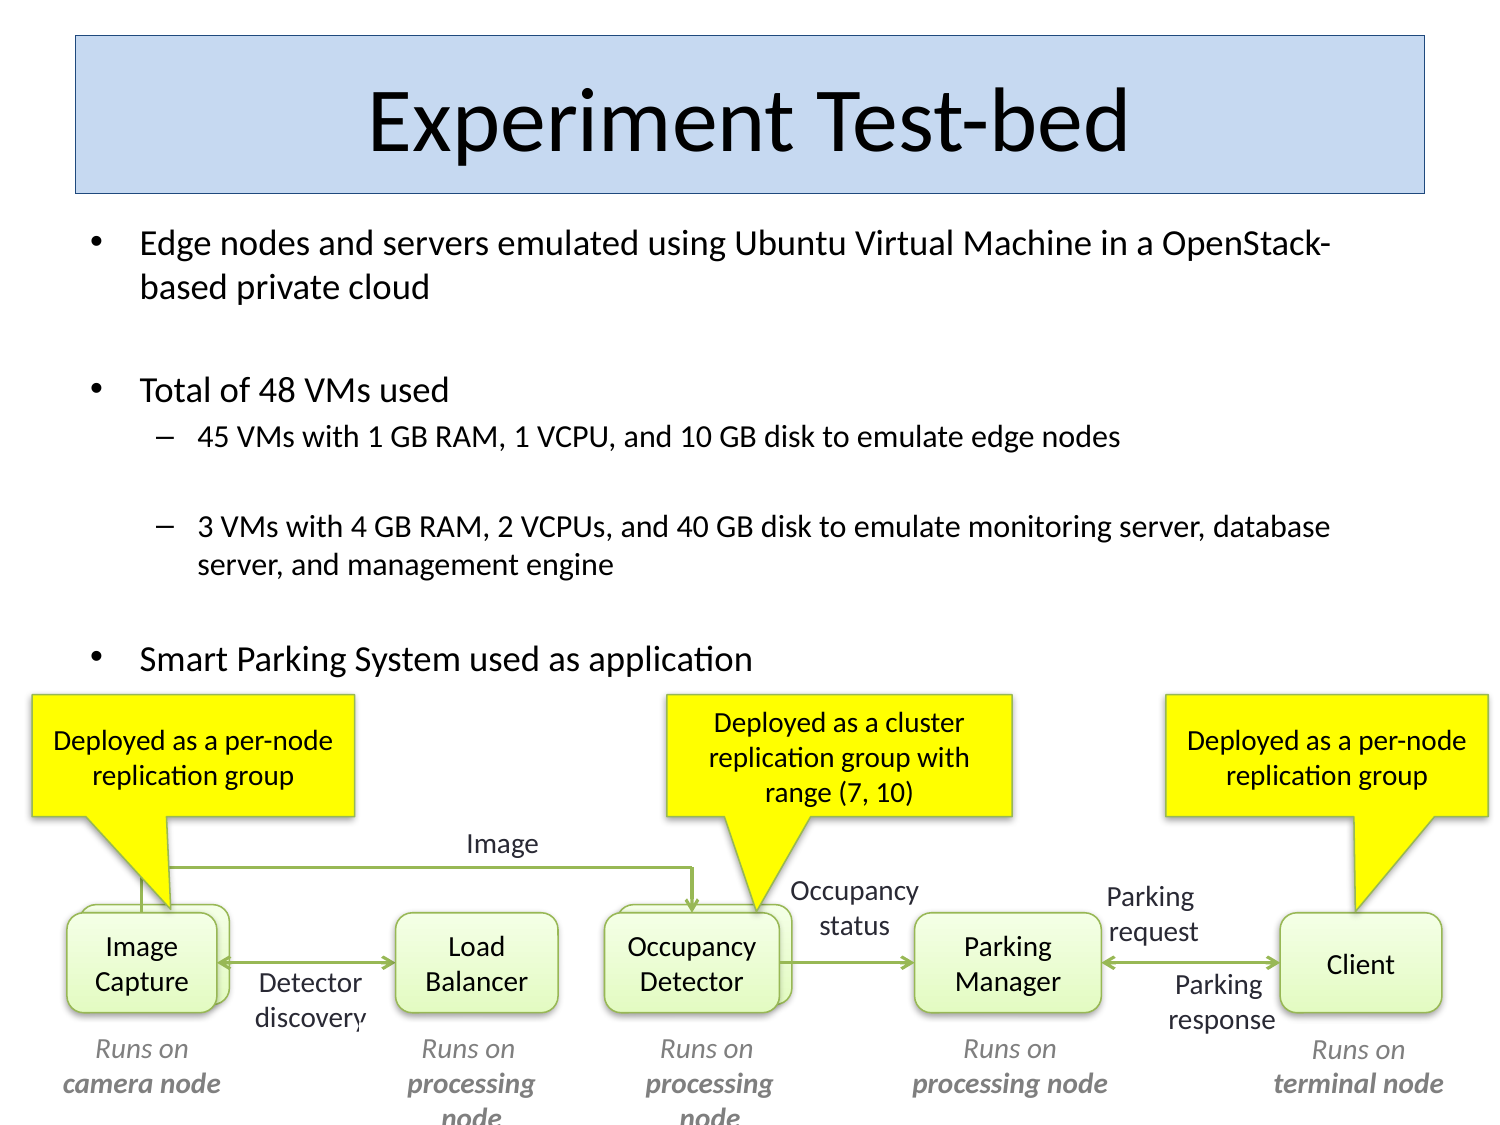

# Experiment Test-bed
Edge nodes and servers emulated using Ubuntu Virtual Machine in a OpenStack-based private cloud

Total of 48 VMs used
45 VMs with 1 GB RAM, 1 VCPU, and 10 GB disk to emulate edge nodes

3 VMs with 4 GB RAM, 2 VCPUs, and 40 GB disk to emulate monitoring server, database server, and management engine

Smart Parking System used as application
Deployed as a per-node replication group
Deployed as a cluster replication group with range (7, 10)
Deployed as a per-node replication group
Image
Occupancy
status
Parking
request

Image
Capture
Load
Balancer
Occupancy
Detector
Parking
Manager
Client
Detector
discovery
Parking
response
Runs on camera node
Runs on
processing node
Runs on
processing node
Runs on
processing node
Runs on
terminal node